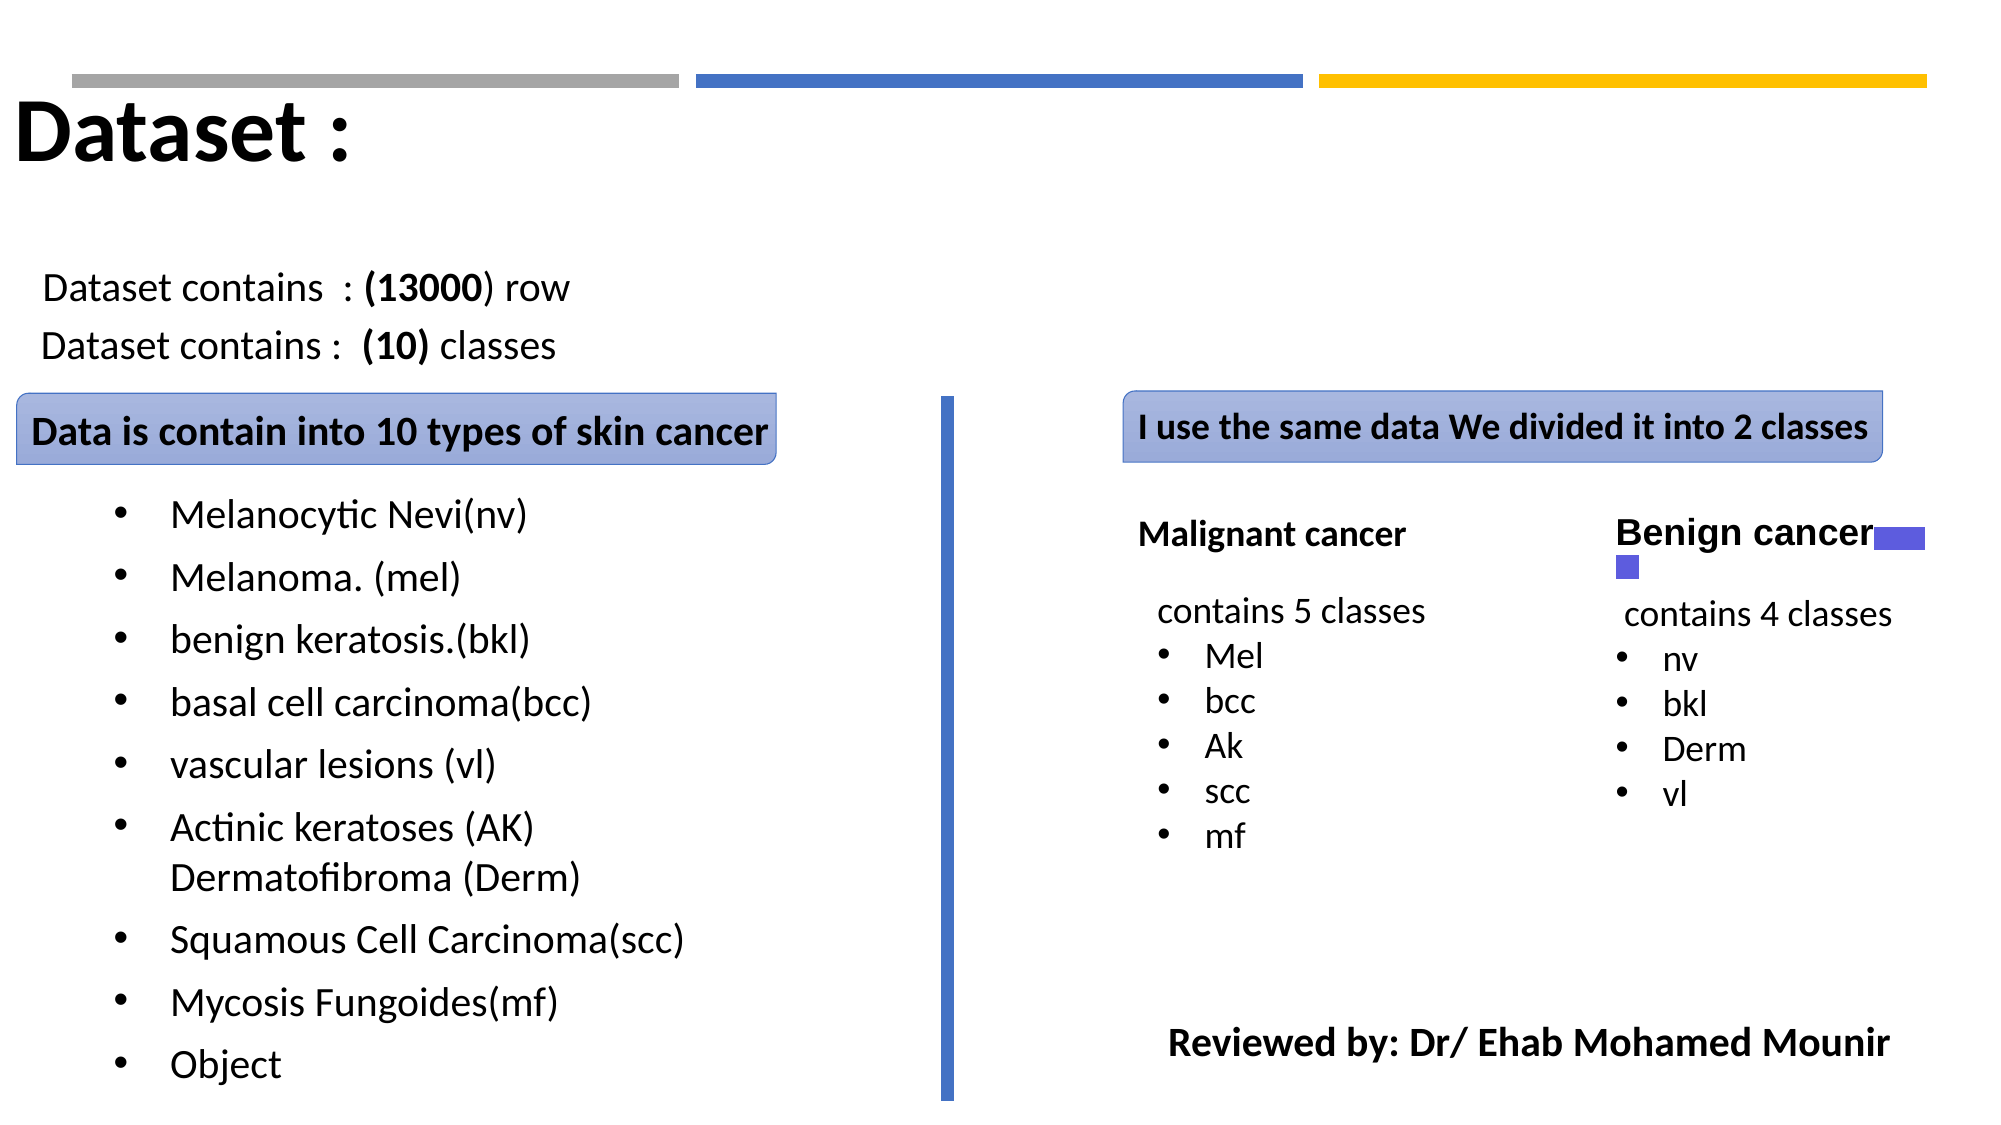

Dataset :
Dataset contains  : (13000) row
 Dataset contains :  (10) classes

I use the same data We divided it into 2 classes
Data is contain into 10 types of skin cancer
Melanocytic Nevi(nv)
Melanoma. (mel)
benign keratosis.(bkl)
basal cell carcinoma(bcc)
vascular lesions (vl)
Actinic keratoses (AK)           Dermatofibroma (Derm)
Squamous Cell Carcinoma(scc)
Mycosis Fungoides(mf)
Object

Benign cancer
Malignant cancer
contains 5 classes
Mel
bcc
Ak
scc
mf
 contains 4 classes
nv
bkl
Derm
vl
Reviewed by: Dr/ Ehab Mohamed Mounir